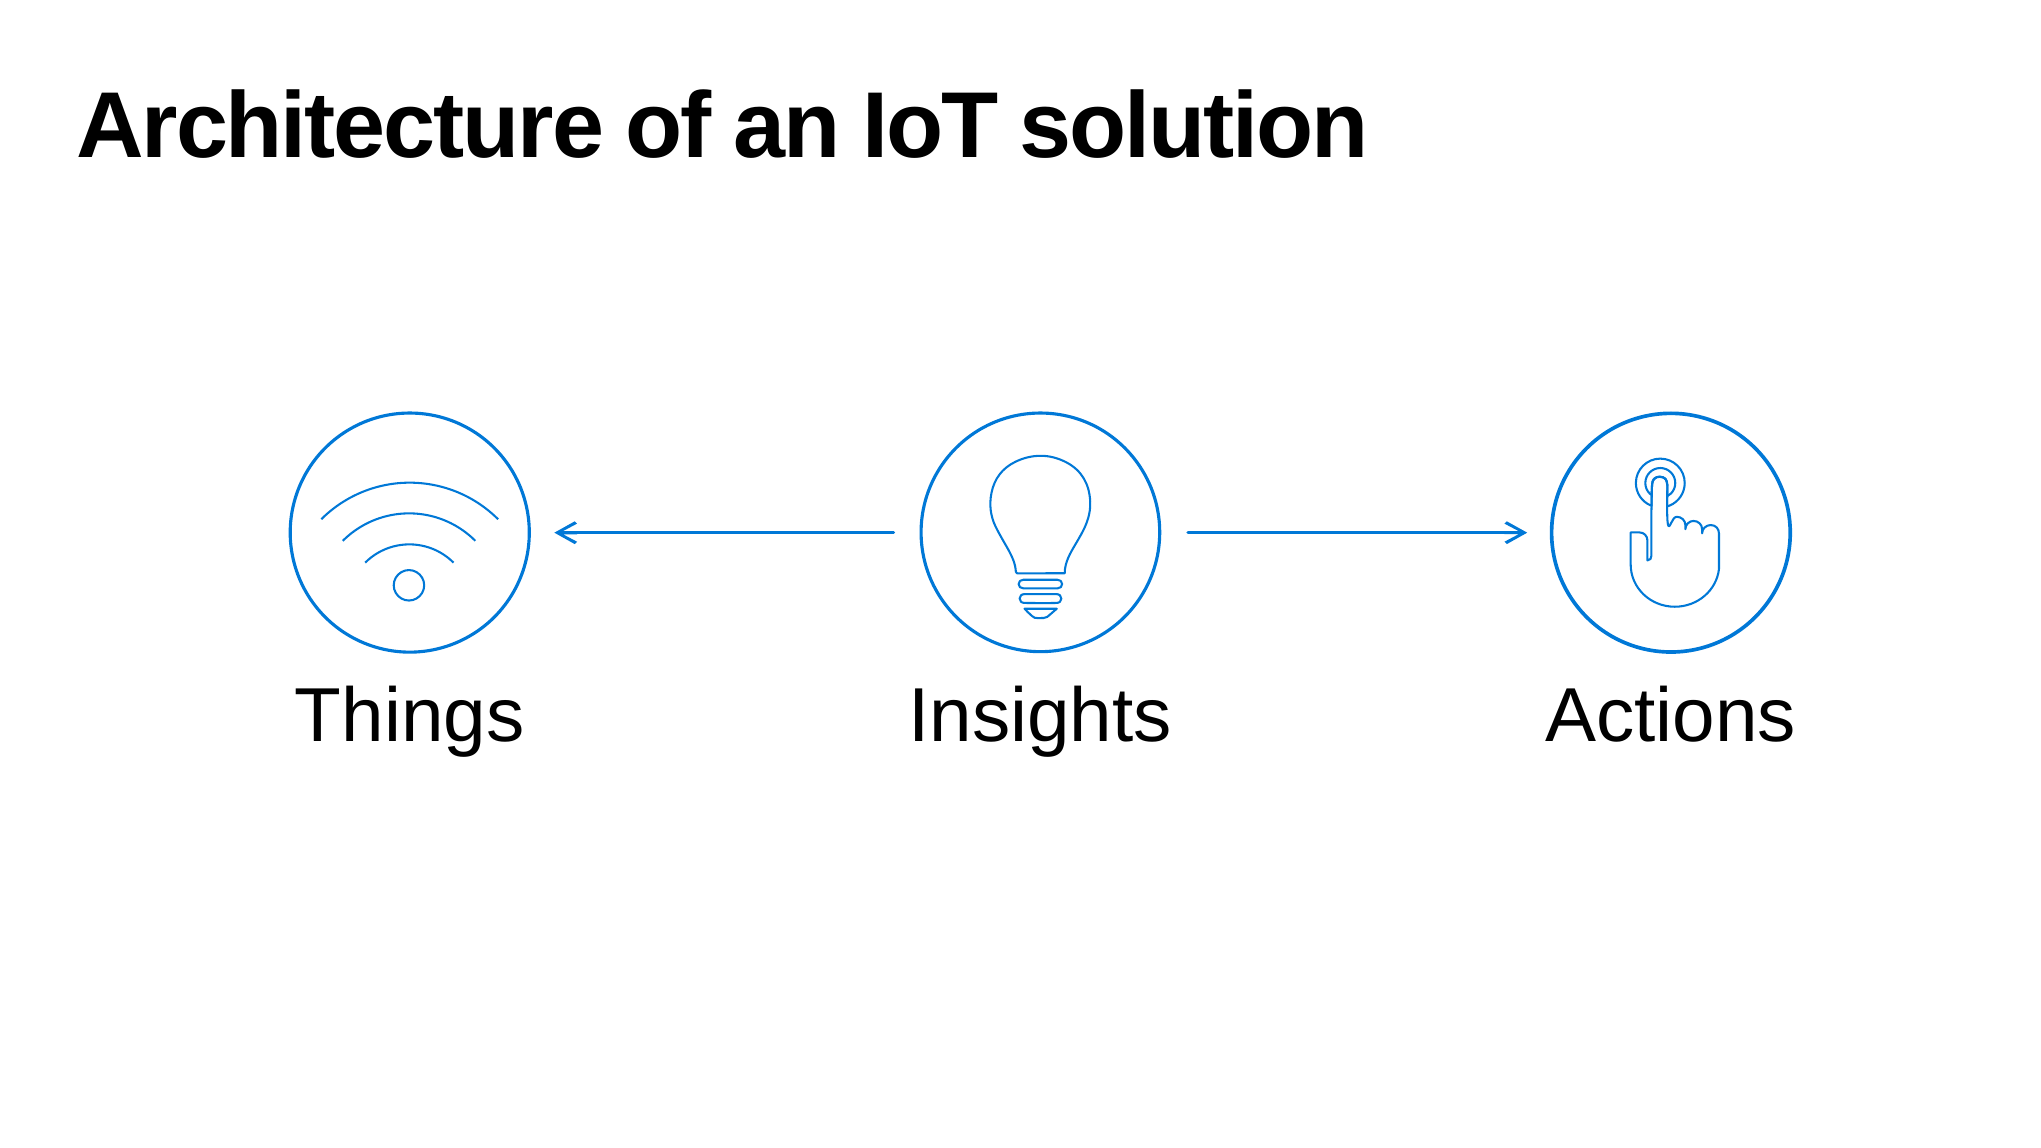

# Architecture of an IoT solution

Things
Insights
Actions